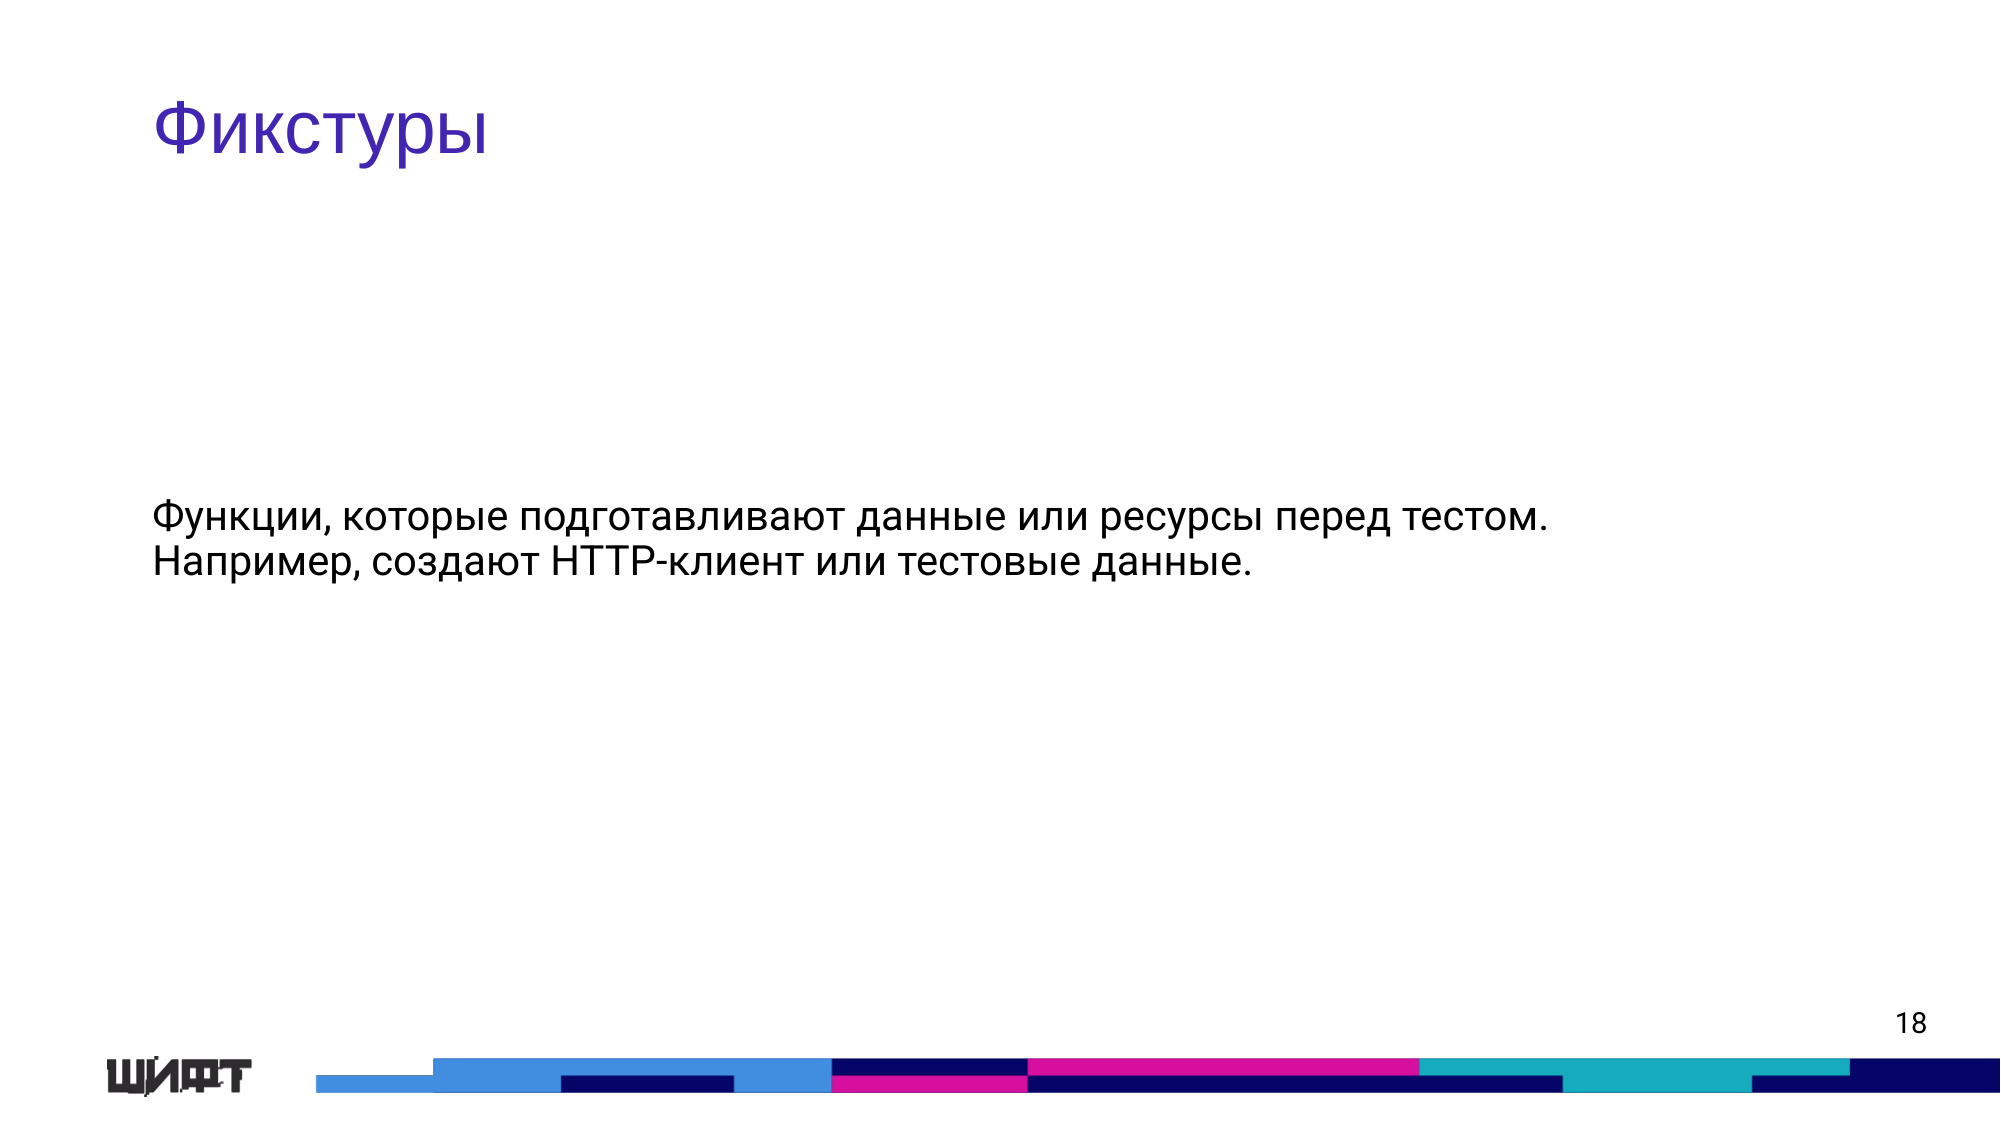

# Фикстуры
Функции, которые подготавливают данные или ресурсы перед тестом. Например, создают HTTP-клиент или тестовые данные.